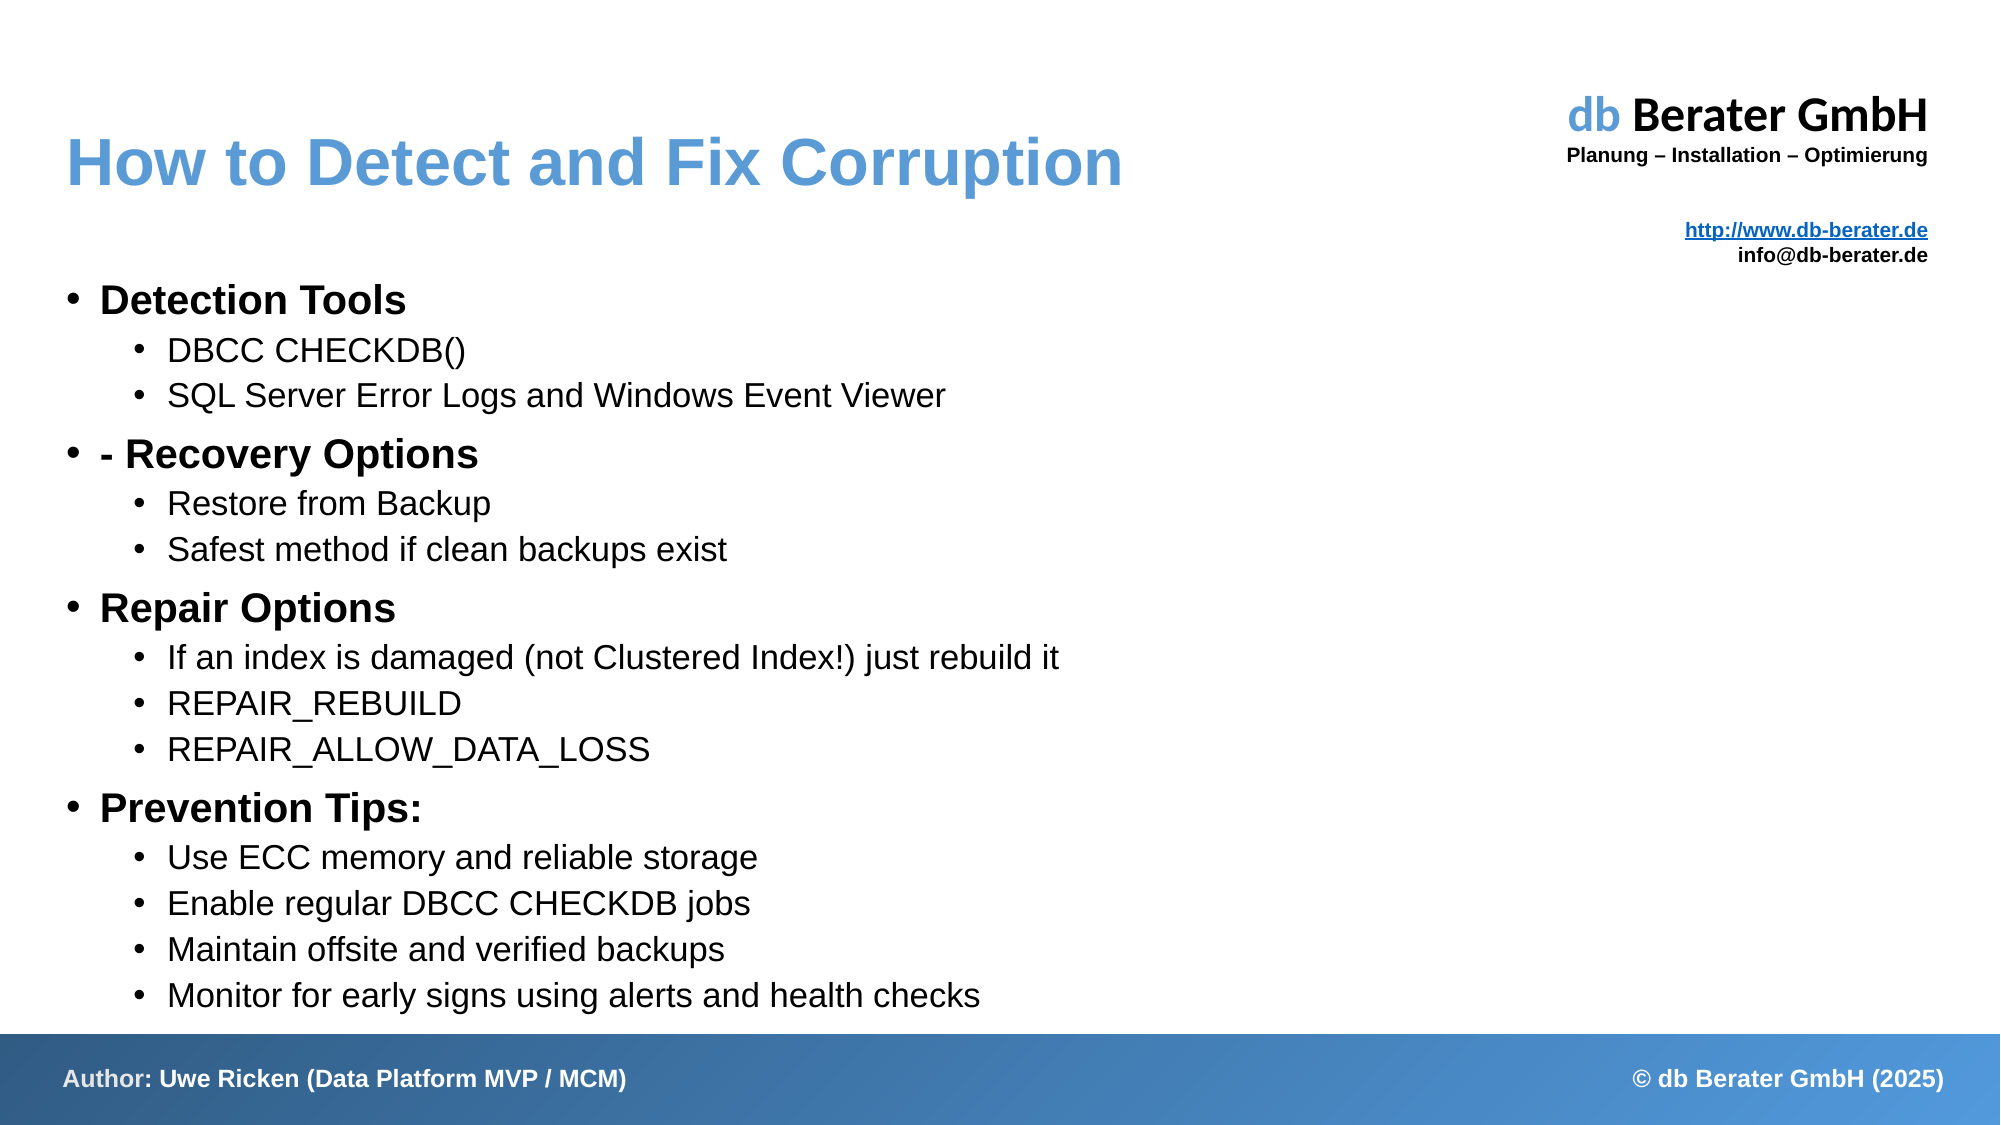

# How to Detect and Fix Corruption
Detection Tools
DBCC CHECKDB()
SQL Server Error Logs and Windows Event Viewer
- Recovery Options
Restore from Backup
Safest method if clean backups exist
Repair Options
If an index is damaged (not Clustered Index!) just rebuild it
REPAIR_REBUILD
REPAIR_ALLOW_DATA_LOSS
Prevention Tips:
Use ECC memory and reliable storage
Enable regular DBCC CHECKDB jobs
Maintain offsite and verified backups
Monitor for early signs using alerts and health checks